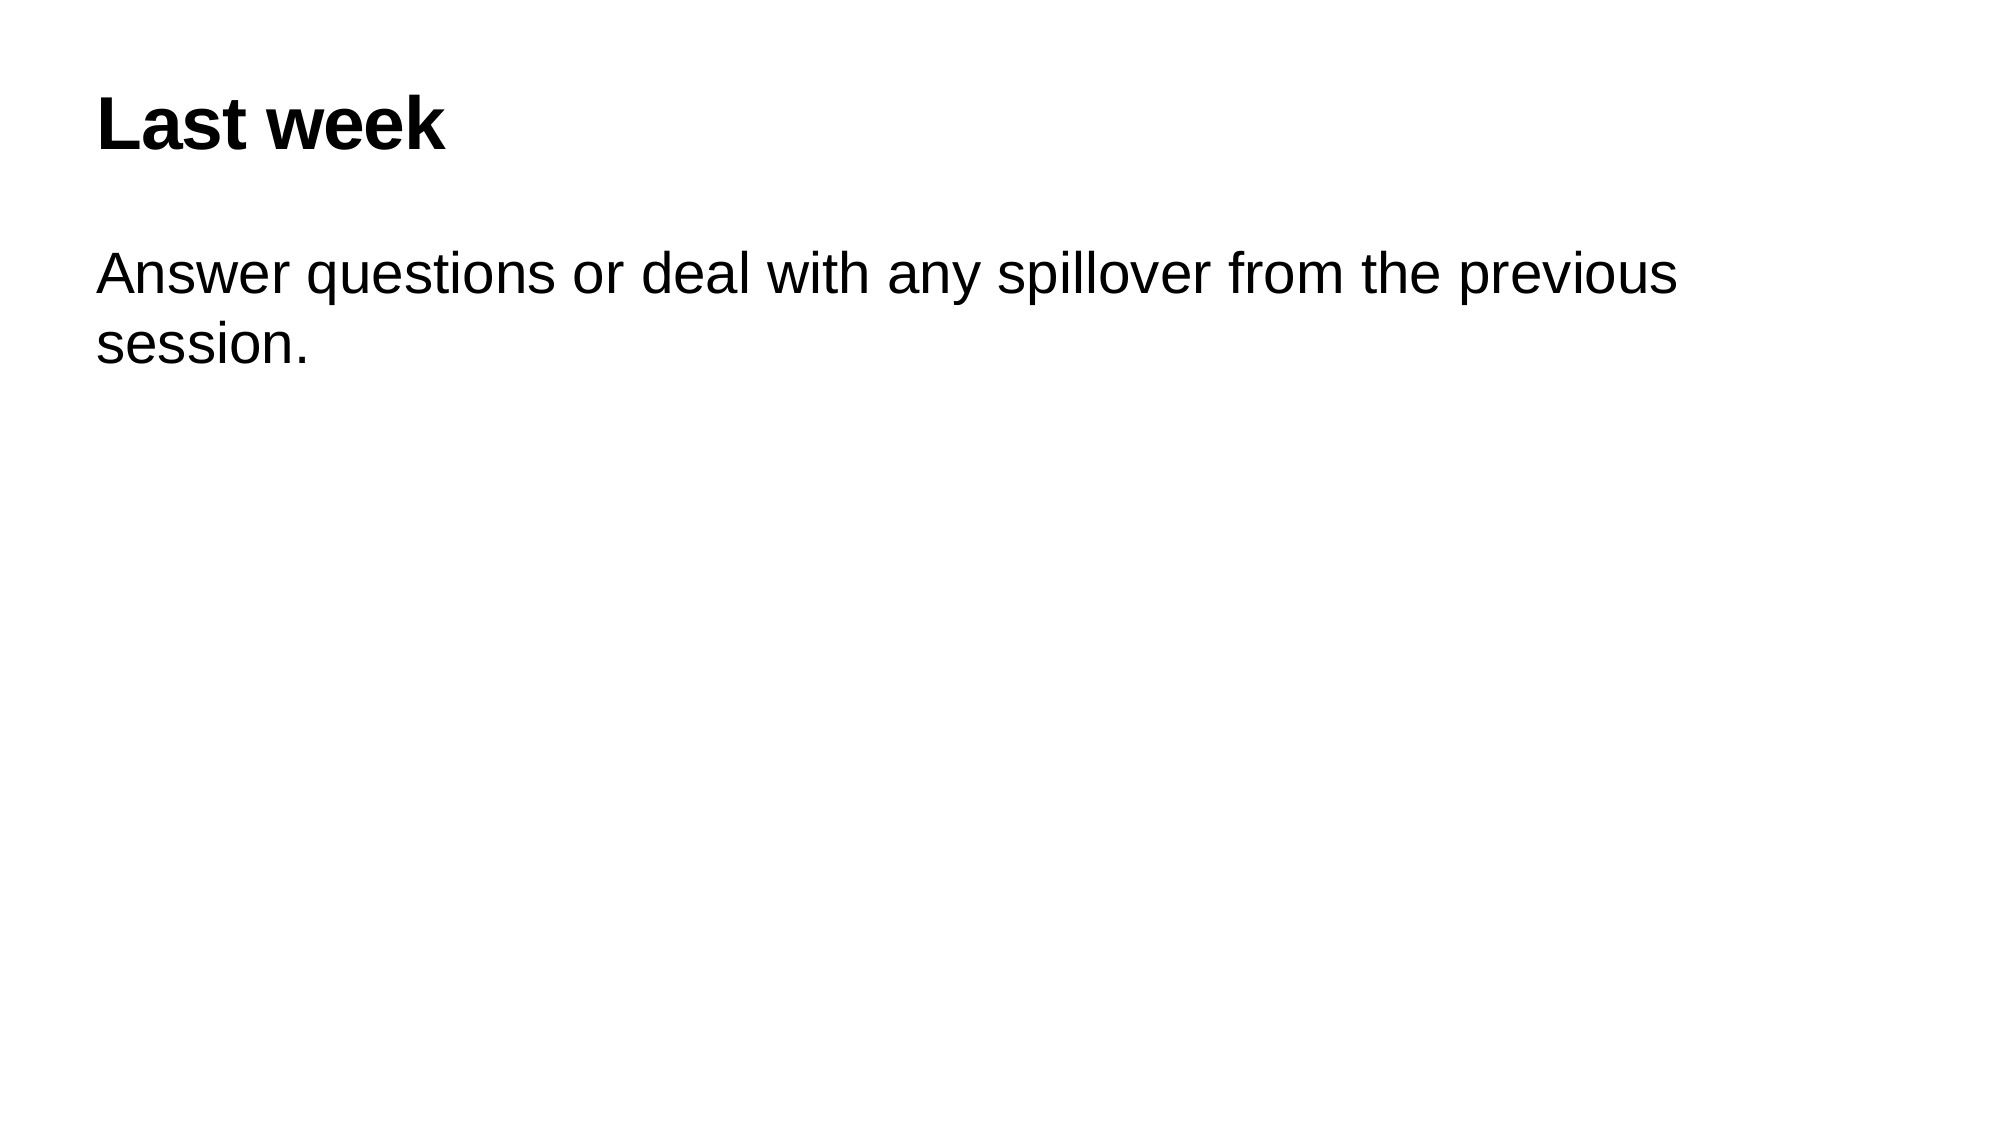

# Last week
Answer questions or deal with any spillover from the previous session.